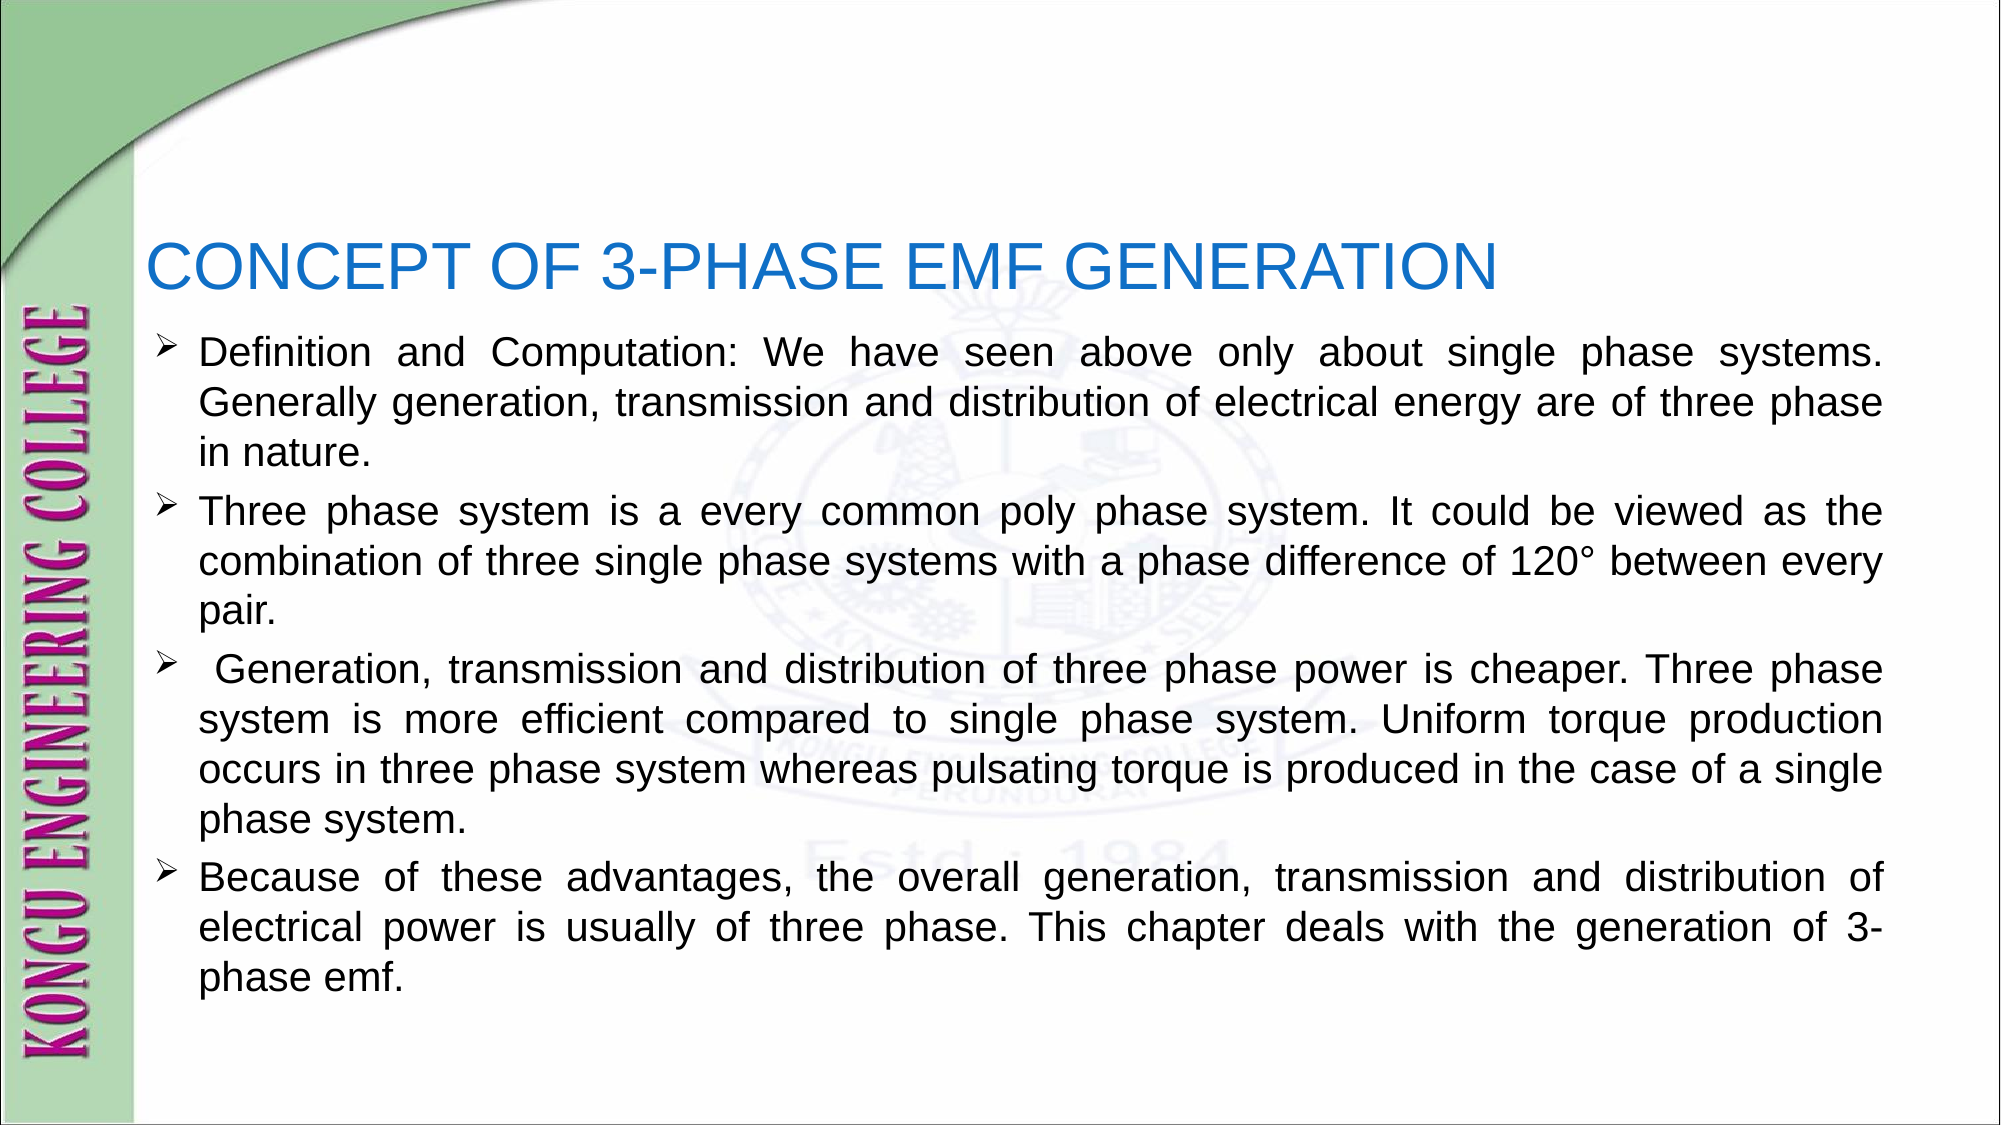

# CONCEPT OF 3-PHASE EMF GENERATION
Definition and Computation: We have seen above only about single phase systems. Generally generation, transmission and distribution of electrical energy are of three phase in nature.
Three phase system is a every common poly phase system. It could be viewed as the combination of three single phase systems with a phase difference of 120° between every pair.
 Generation, transmission and distribution of three phase power is cheaper. Three phase system is more efficient compared to single phase system. Uniform torque production occurs in three phase system whereas pulsating torque is produced in the case of a single phase system.
Because of these advantages, the overall generation, transmission and distribution of electrical power is usually of three phase. This chapter deals with the generation of 3-phase emf.